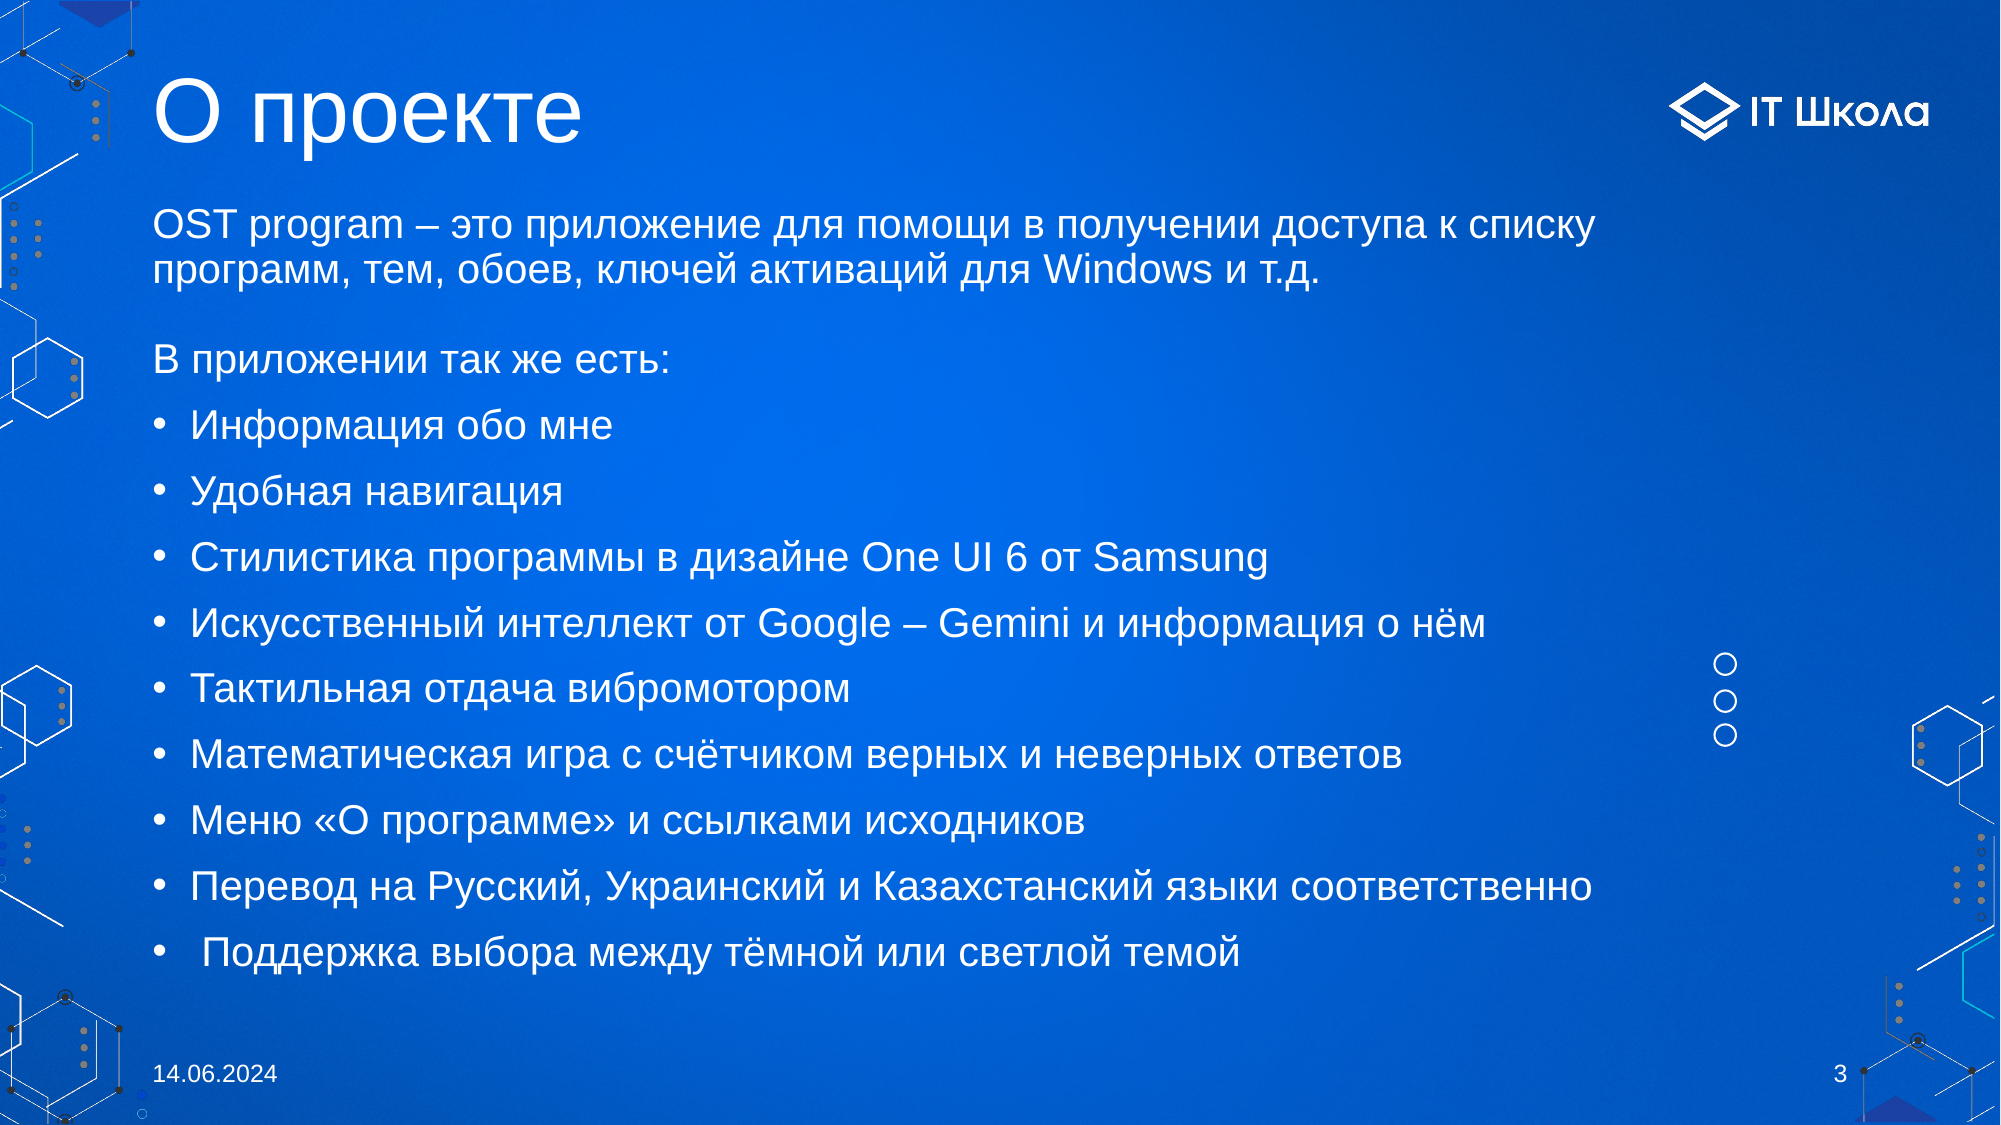

# О проекте
OST program – это приложение для помощи в получении доступа к списку программ, тем, обоев, ключей активаций для Windows и т.д.
В приложении так же есть:
Информация обо мне
Удобная навигация
Стилистика программы в дизайне One UI 6 от Samsung
Искусственный интеллект от Google – Gemini и информация о нём
Тактильная отдача вибромотором
Математическая игра с счётчиком верных и неверных ответов
Меню «О программе» и ссылками исходников
Перевод на Русский, Украинский и Казахстанский языки соответственно
 Поддержка выбора между тёмной или светлой темой

14.06.2024
3